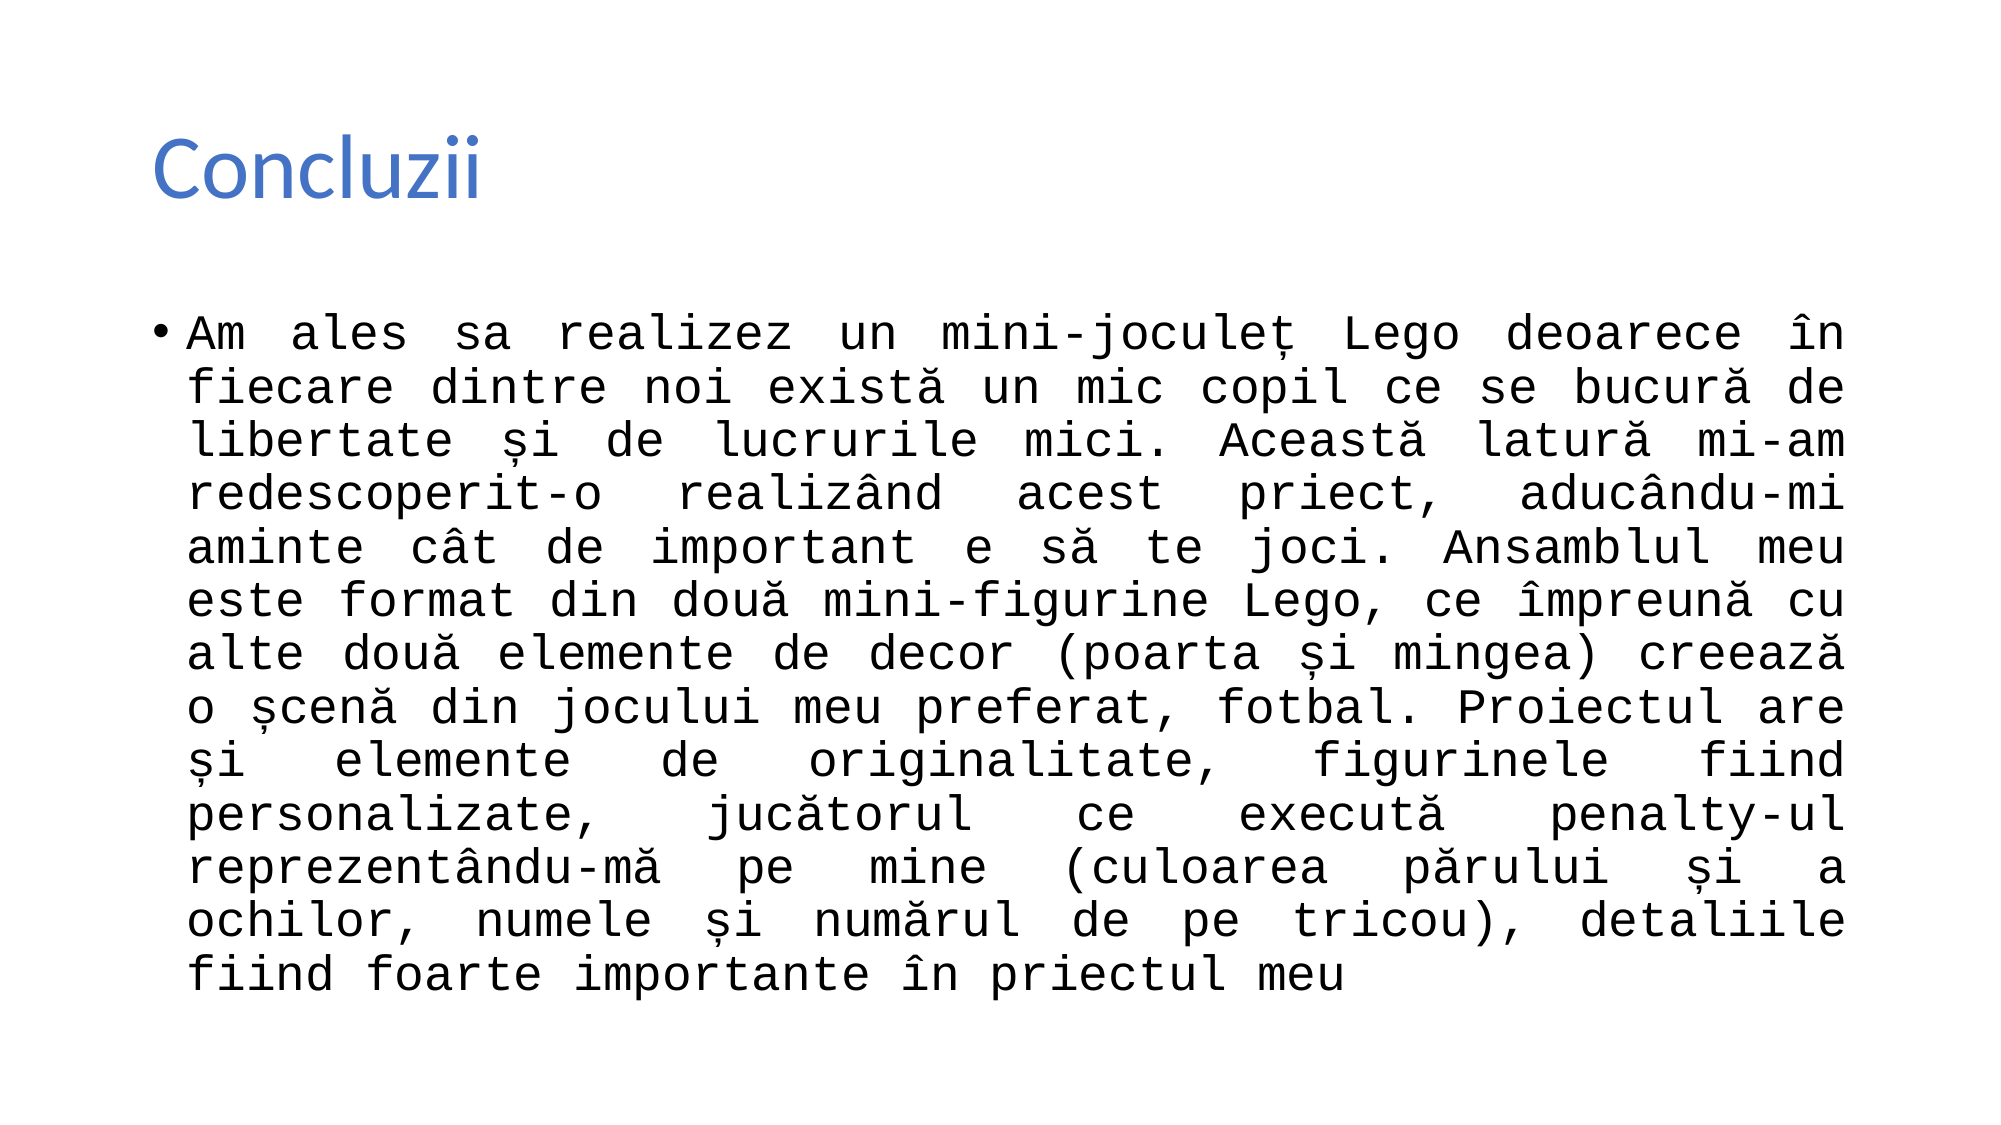

# Concluzii
Am ales sa realizez un mini-joculeț Lego deoarece în fiecare dintre noi există un mic copil ce se bucură de libertate și de lucrurile mici. Această latură mi-am redescoperit-o realizând acest priect, aducându-mi aminte cât de important e să te joci. Ansamblul meu este format din două mini-figurine Lego, ce împreună cu alte două elemente de decor (poarta și mingea) creează o șcenă din jocului meu preferat, fotbal. Proiectul are și elemente de originalitate, figurinele fiind personalizate, jucătorul ce execută penalty-ul reprezentându-mă pe mine (culoarea părului și a ochilor, numele și numărul de pe tricou), detaliile fiind foarte importante în priectul meu